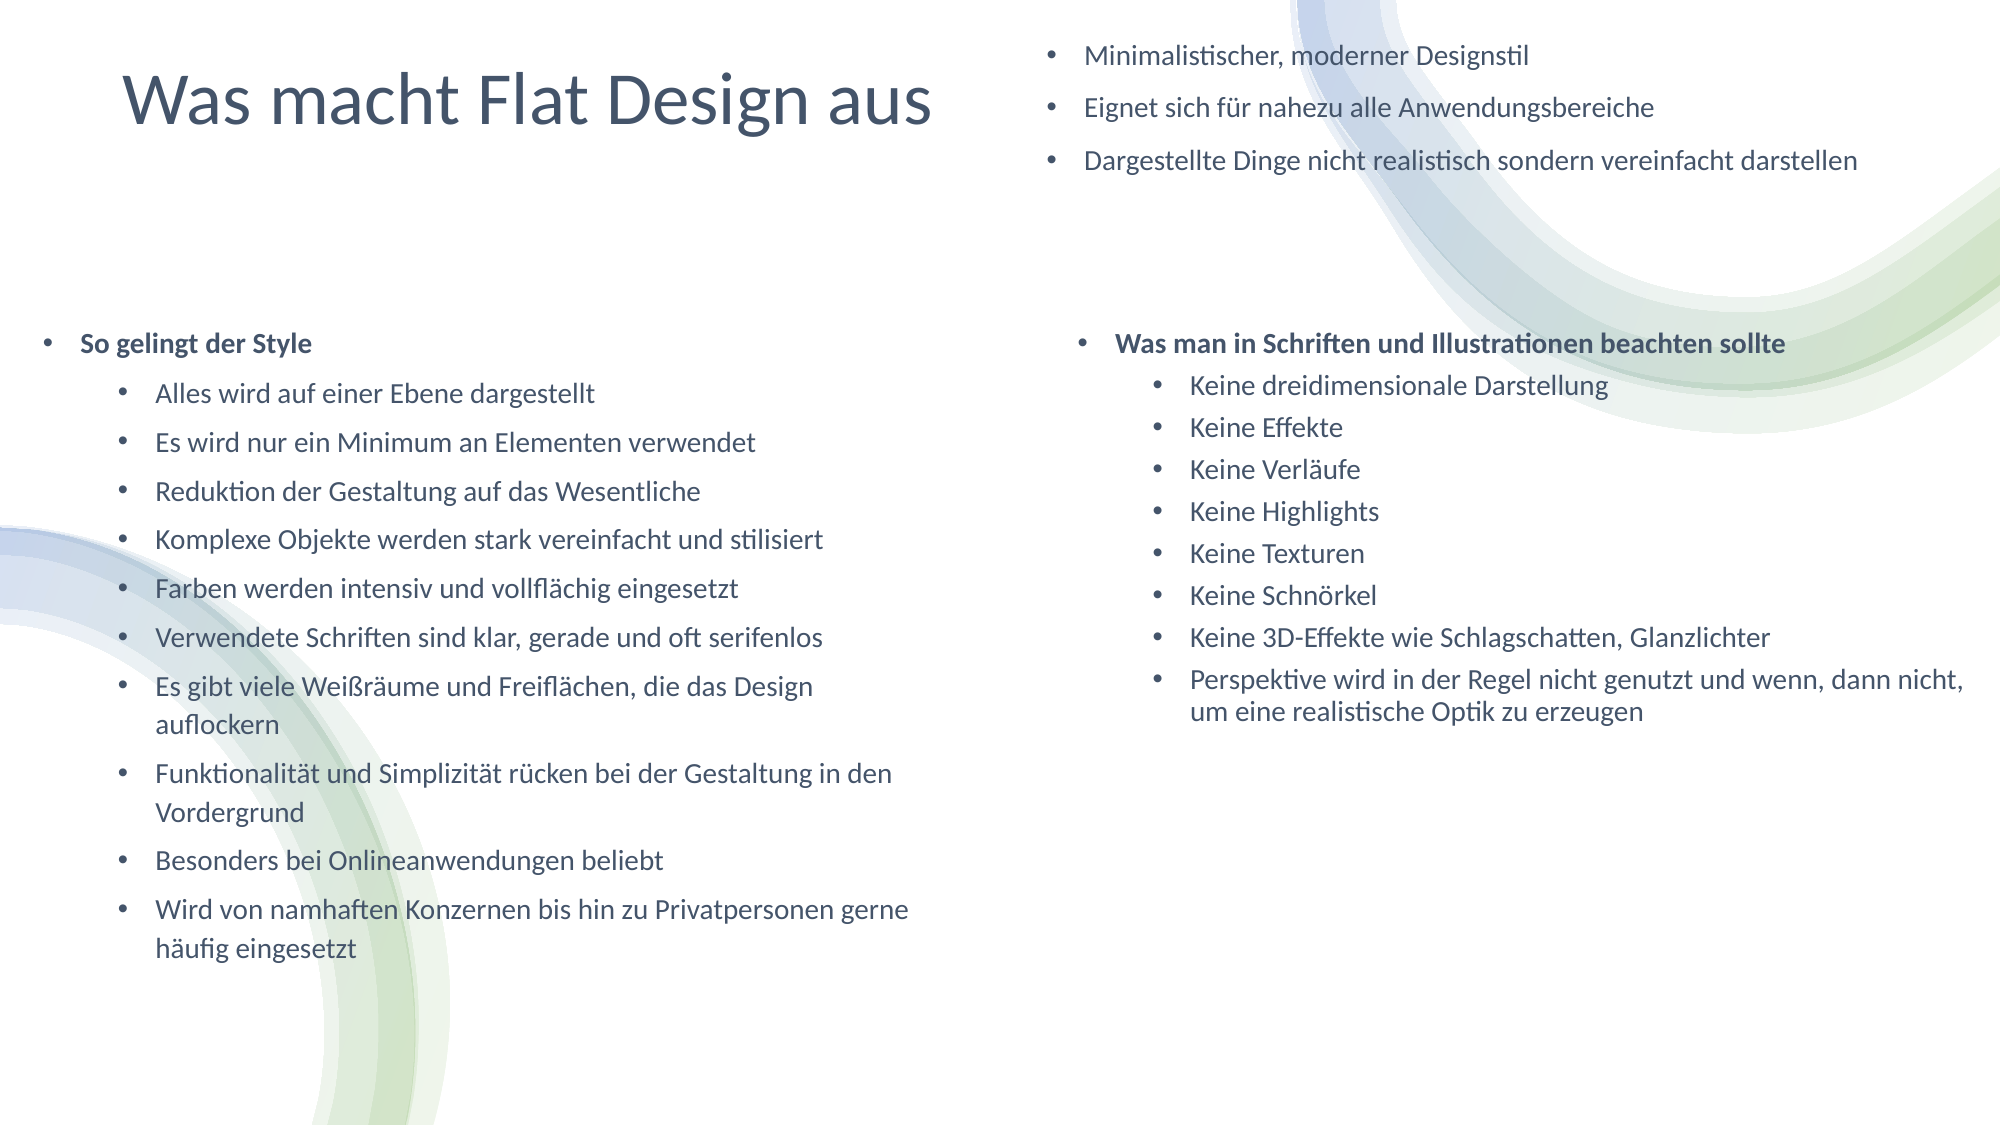

# Was macht Flat Design aus
Minimalistischer, moderner Designstil
Eignet sich für nahezu alle Anwendungsbereiche
Dargestellte Dinge nicht realistisch sondern vereinfacht darstellen

So gelingt der Style
Alles wird auf einer Ebene dargestellt
Es wird nur ein Minimum an Elementen verwendet
Reduktion der Gestaltung auf das Wesentliche
Komplexe Objekte werden stark vereinfacht und stilisiert
Farben werden intensiv und vollflächig eingesetzt
Verwendete Schriften sind klar, gerade und oft serifenlos
Es gibt viele Weißräume und Freiflächen, die das Design auflockern
Funktionalität und Simplizität rücken bei der Gestaltung in den Vordergrund
Besonders bei Onlineanwendungen beliebt
Wird von namhaften Konzernen bis hin zu Privatpersonen gerne häufig eingesetzt

Was man in Schriften und Illustrationen beachten sollte
Keine dreidimensionale Darstellung
Keine Effekte
Keine Verläufe
Keine Highlights
Keine Texturen
Keine Schnörkel
Keine 3D-Effekte wie Schlagschatten, Glanzlichter
Perspektive wird in der Regel nicht genutzt und wenn, dann nicht, um eine realistische Optik zu erzeugen